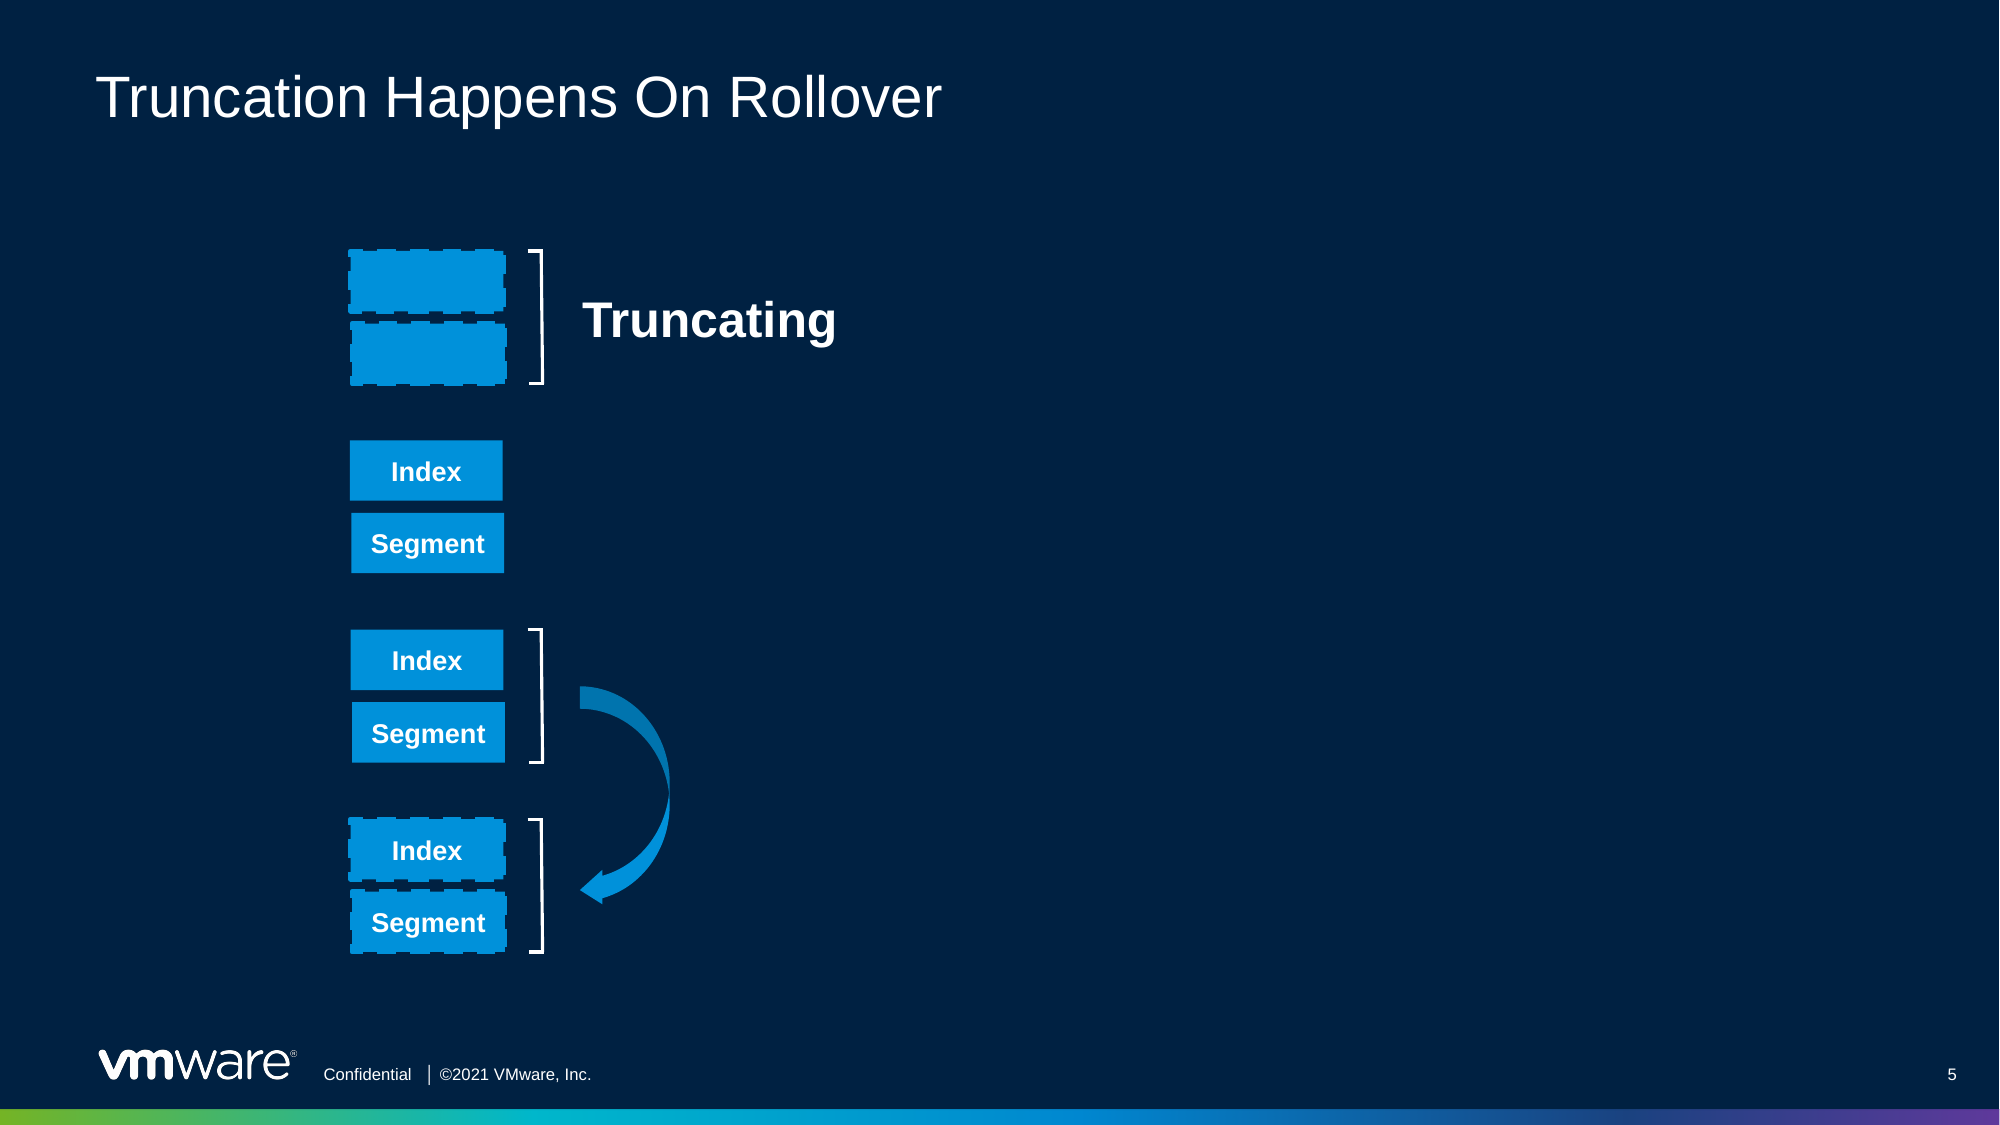

# Truncation Happens On Rollover

Truncating

Index
Segment
Index
Segment

Index
Segment